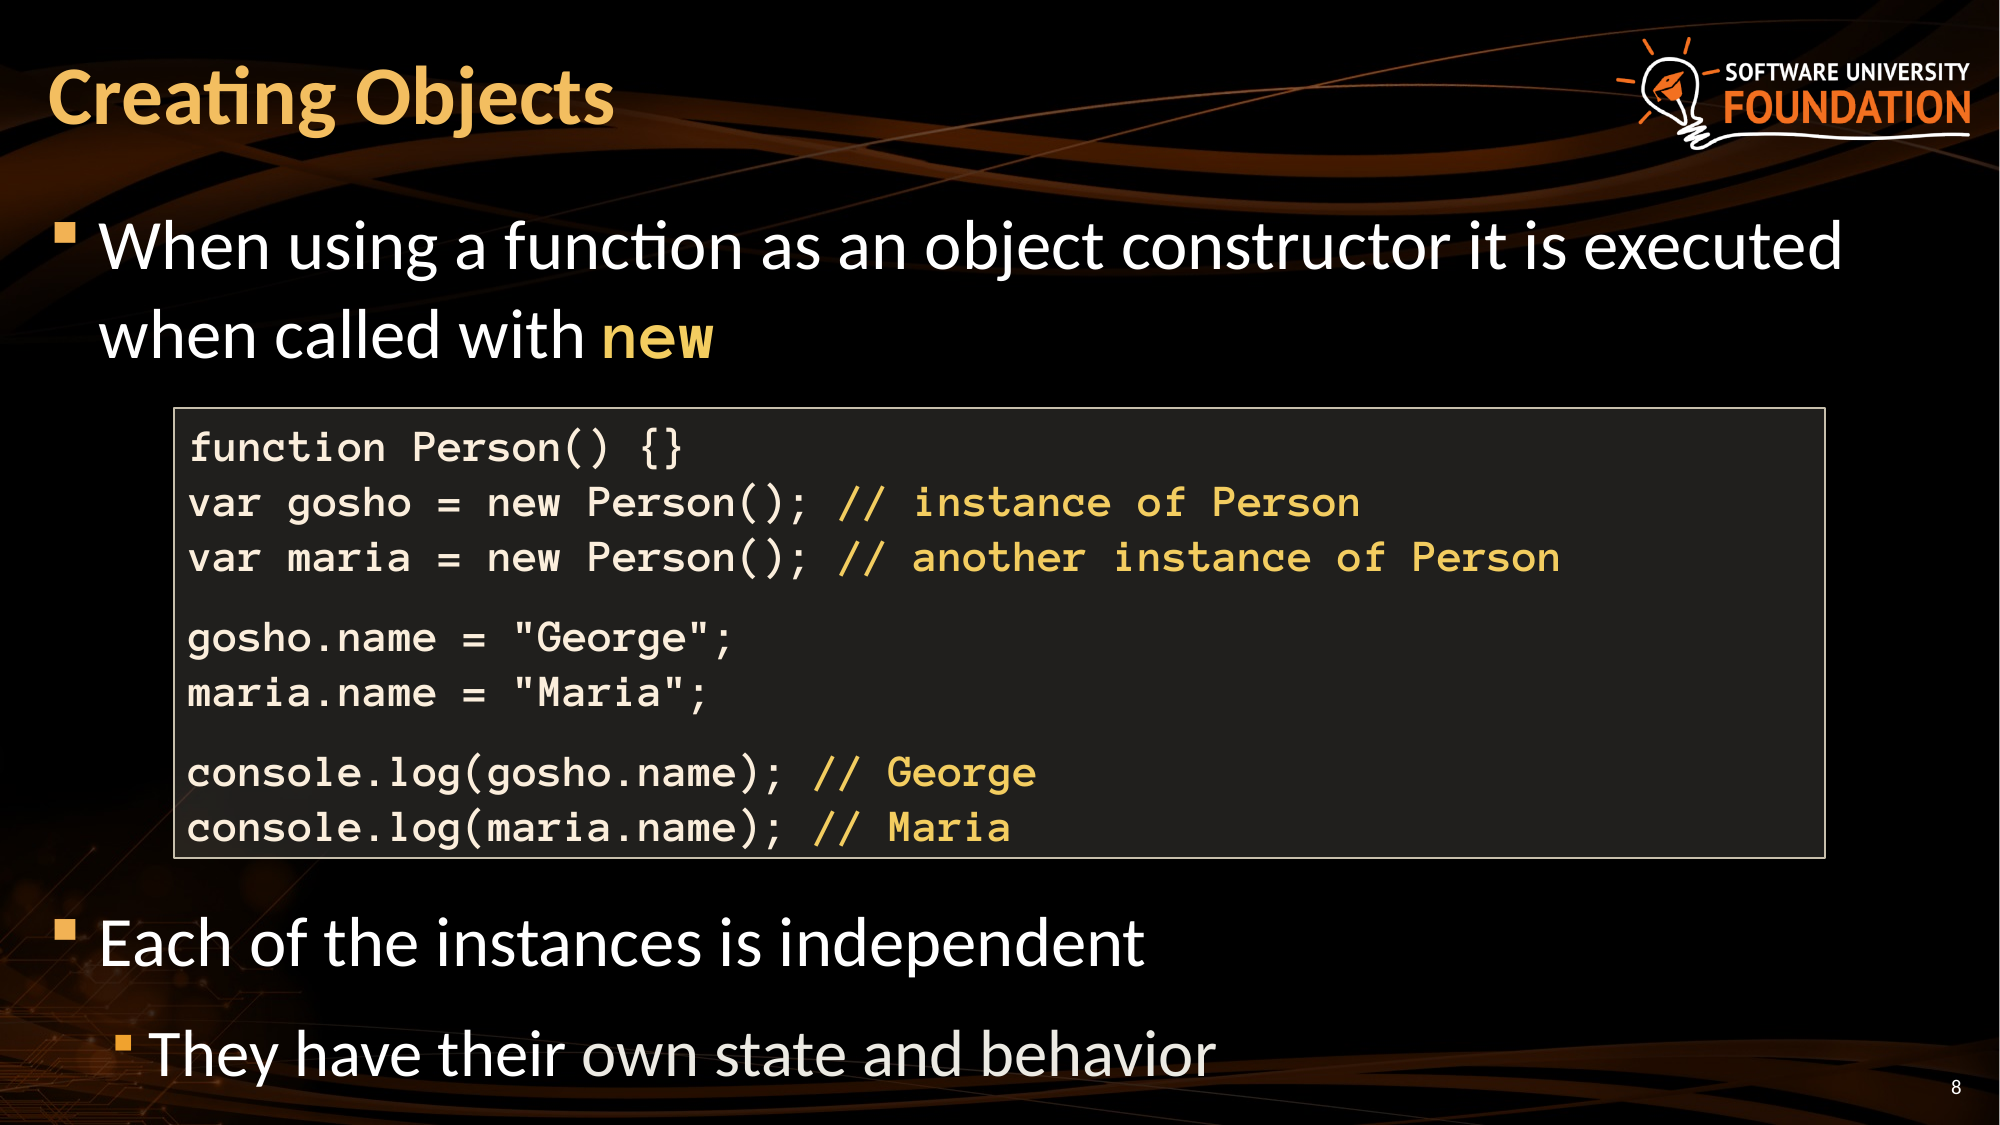

# Creating Objects
When using a function as an object constructor it is executed when called with new

Each of the instances is independent
They have their own state and behavior
function Person() {}
var gosho = new Person(); // instance of Person
var maria = new Person(); // another instance of Person
gosho.name = "George";
maria.name = "Maria";
console.log(gosho.name); // George
console.log(maria.name); // Maria
8